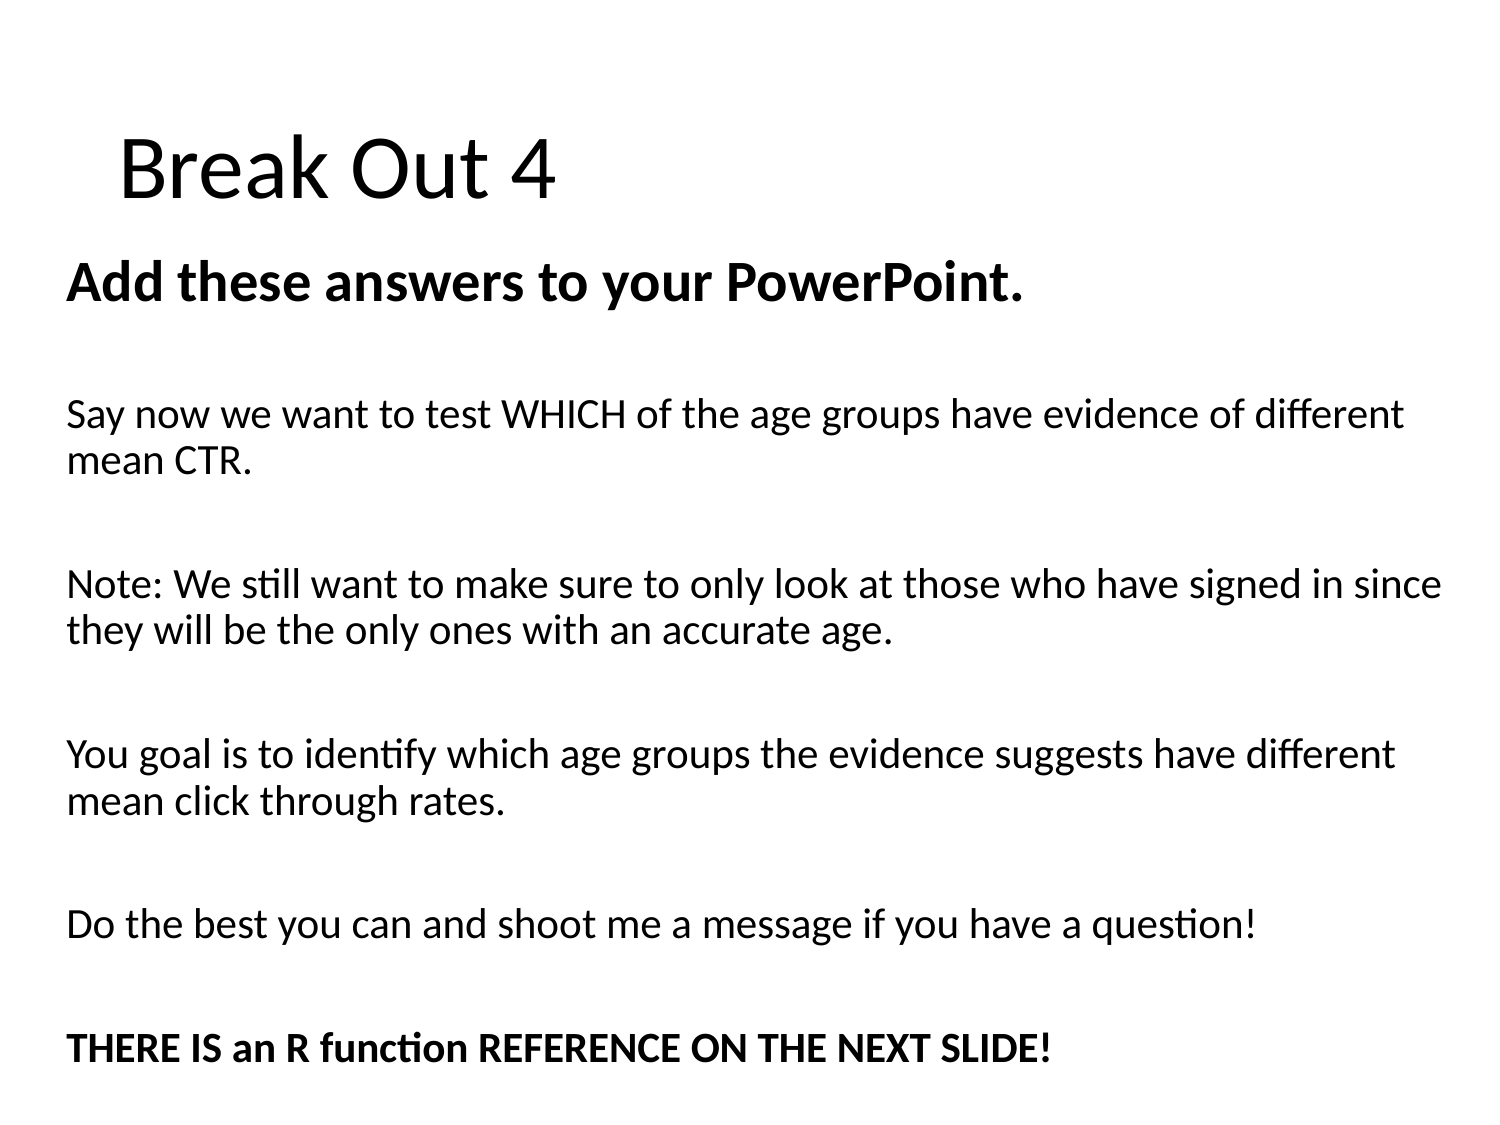

# Break Out 4
Add these answers to your PowerPoint.

Say now we want to test WHICH of the age groups have evidence of different mean CTR.

Note: We still want to make sure to only look at those who have signed in since they will be the only ones with an accurate age.

You goal is to identify which age groups the evidence suggests have different mean click through rates.

Do the best you can and shoot me a message if you have a question!

THERE IS an R function REFERENCE ON THE NEXT SLIDE!